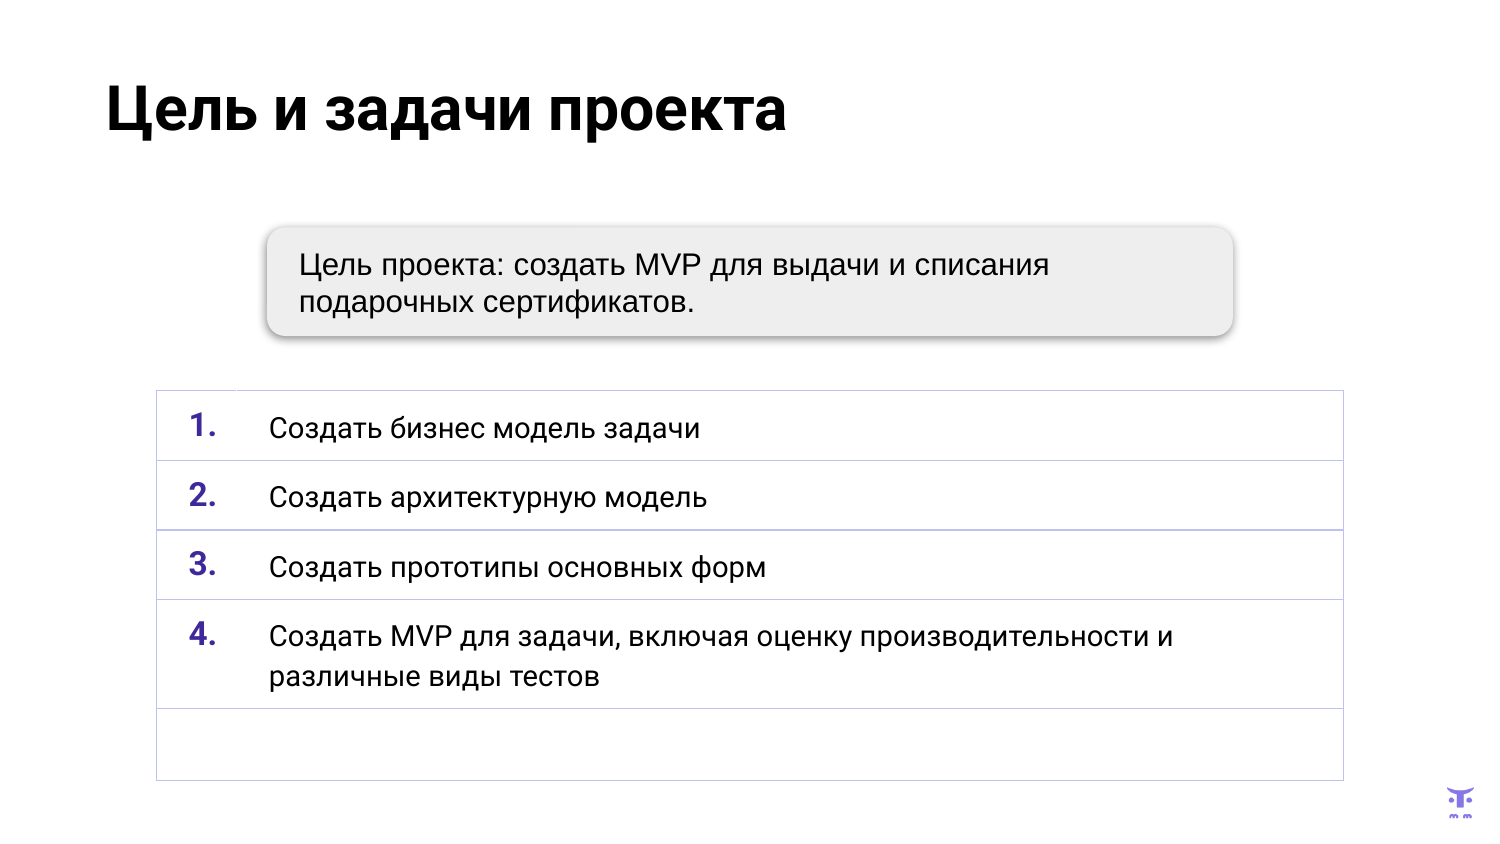

Цель и задачи проекта
Цель проекта: создать MVP для выдачи и списания подарочных сертификатов.
| 1. | Создать бизнес модель задачи |
| --- | --- |
| 2. | Создать архитектурную модель |
| 3. | Создать прототипы основных форм |
| 4. | Создать MVP для задачи, включая оценку производительности и различные виды тестов |
|  |  |